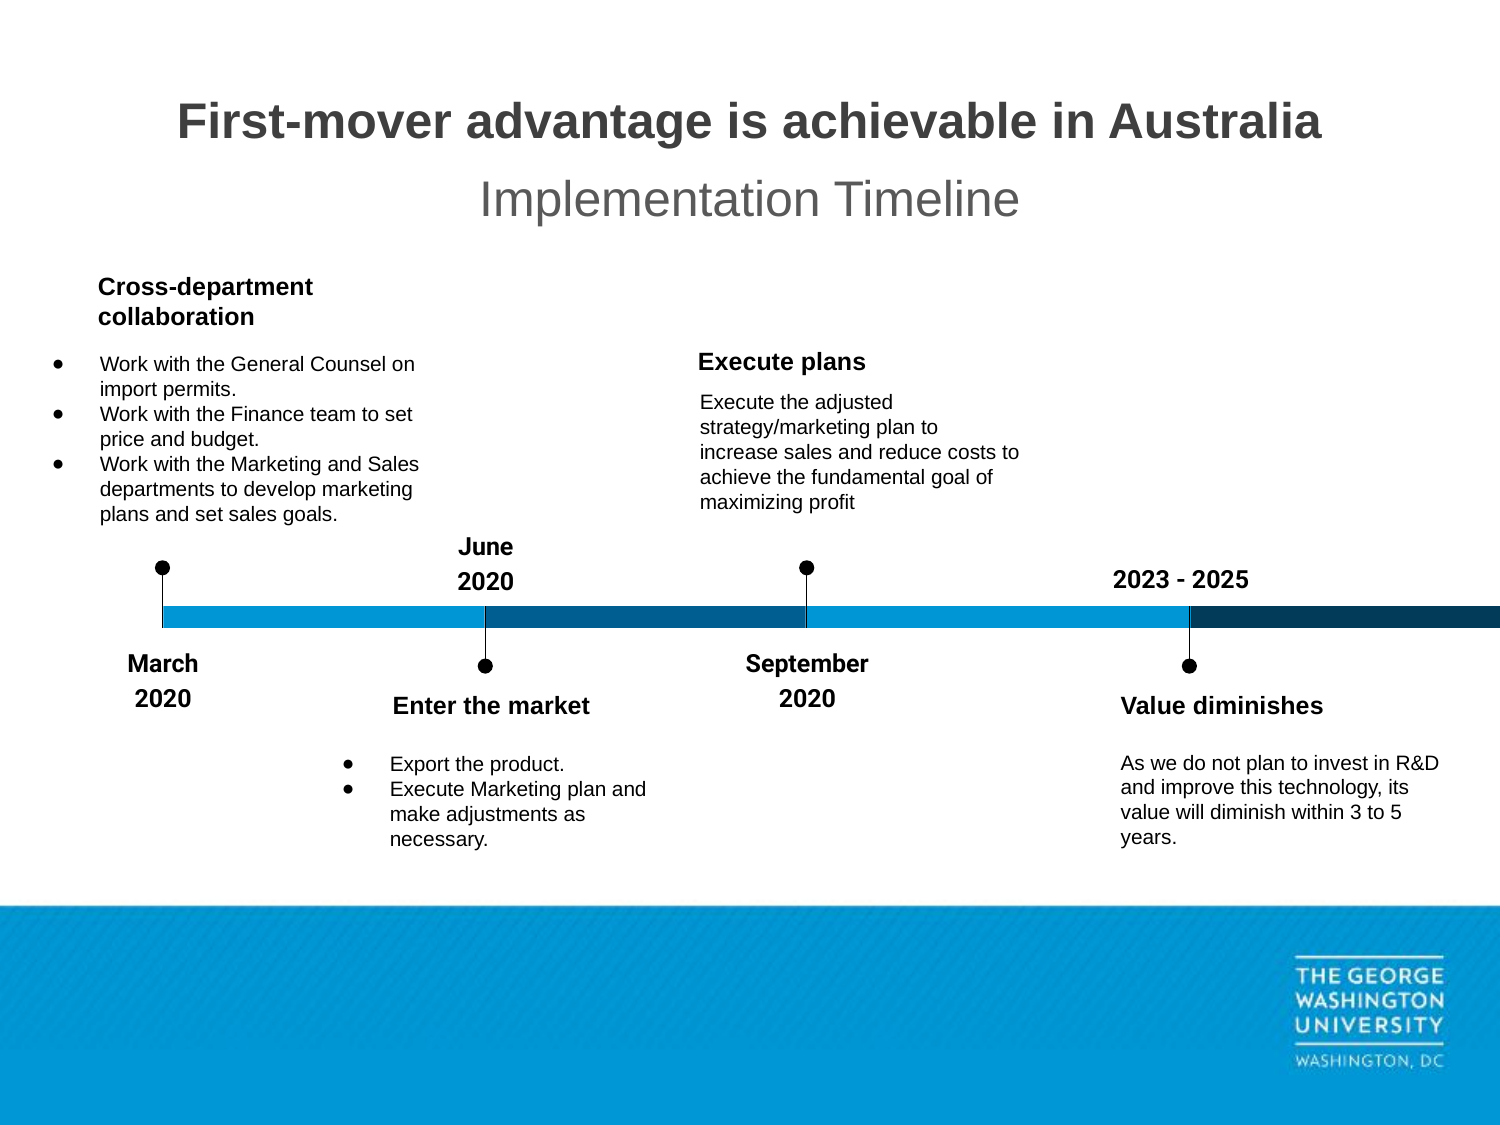

# First-mover advantage is achievable in Australia
Implementation Timeline
Cross-department collaboration
Execute plans
Work with the General Counsel on import permits.
Work with the Finance team to set price and budget.
Work with the Marketing and Sales departments to develop marketing plans and set sales goals.
Execute the adjusted strategy/marketing plan to increase sales and reduce costs to achieve the fundamental goal of maximizing profit
June 2020
2023 - 2025

September 2020

March 2020
Value diminishes

As we do not plan to invest in R&D and improve this technology, its value will diminish within 3 to 5 years.
Enter the market

Export the product.
Execute Marketing plan and make adjustments as necessary.